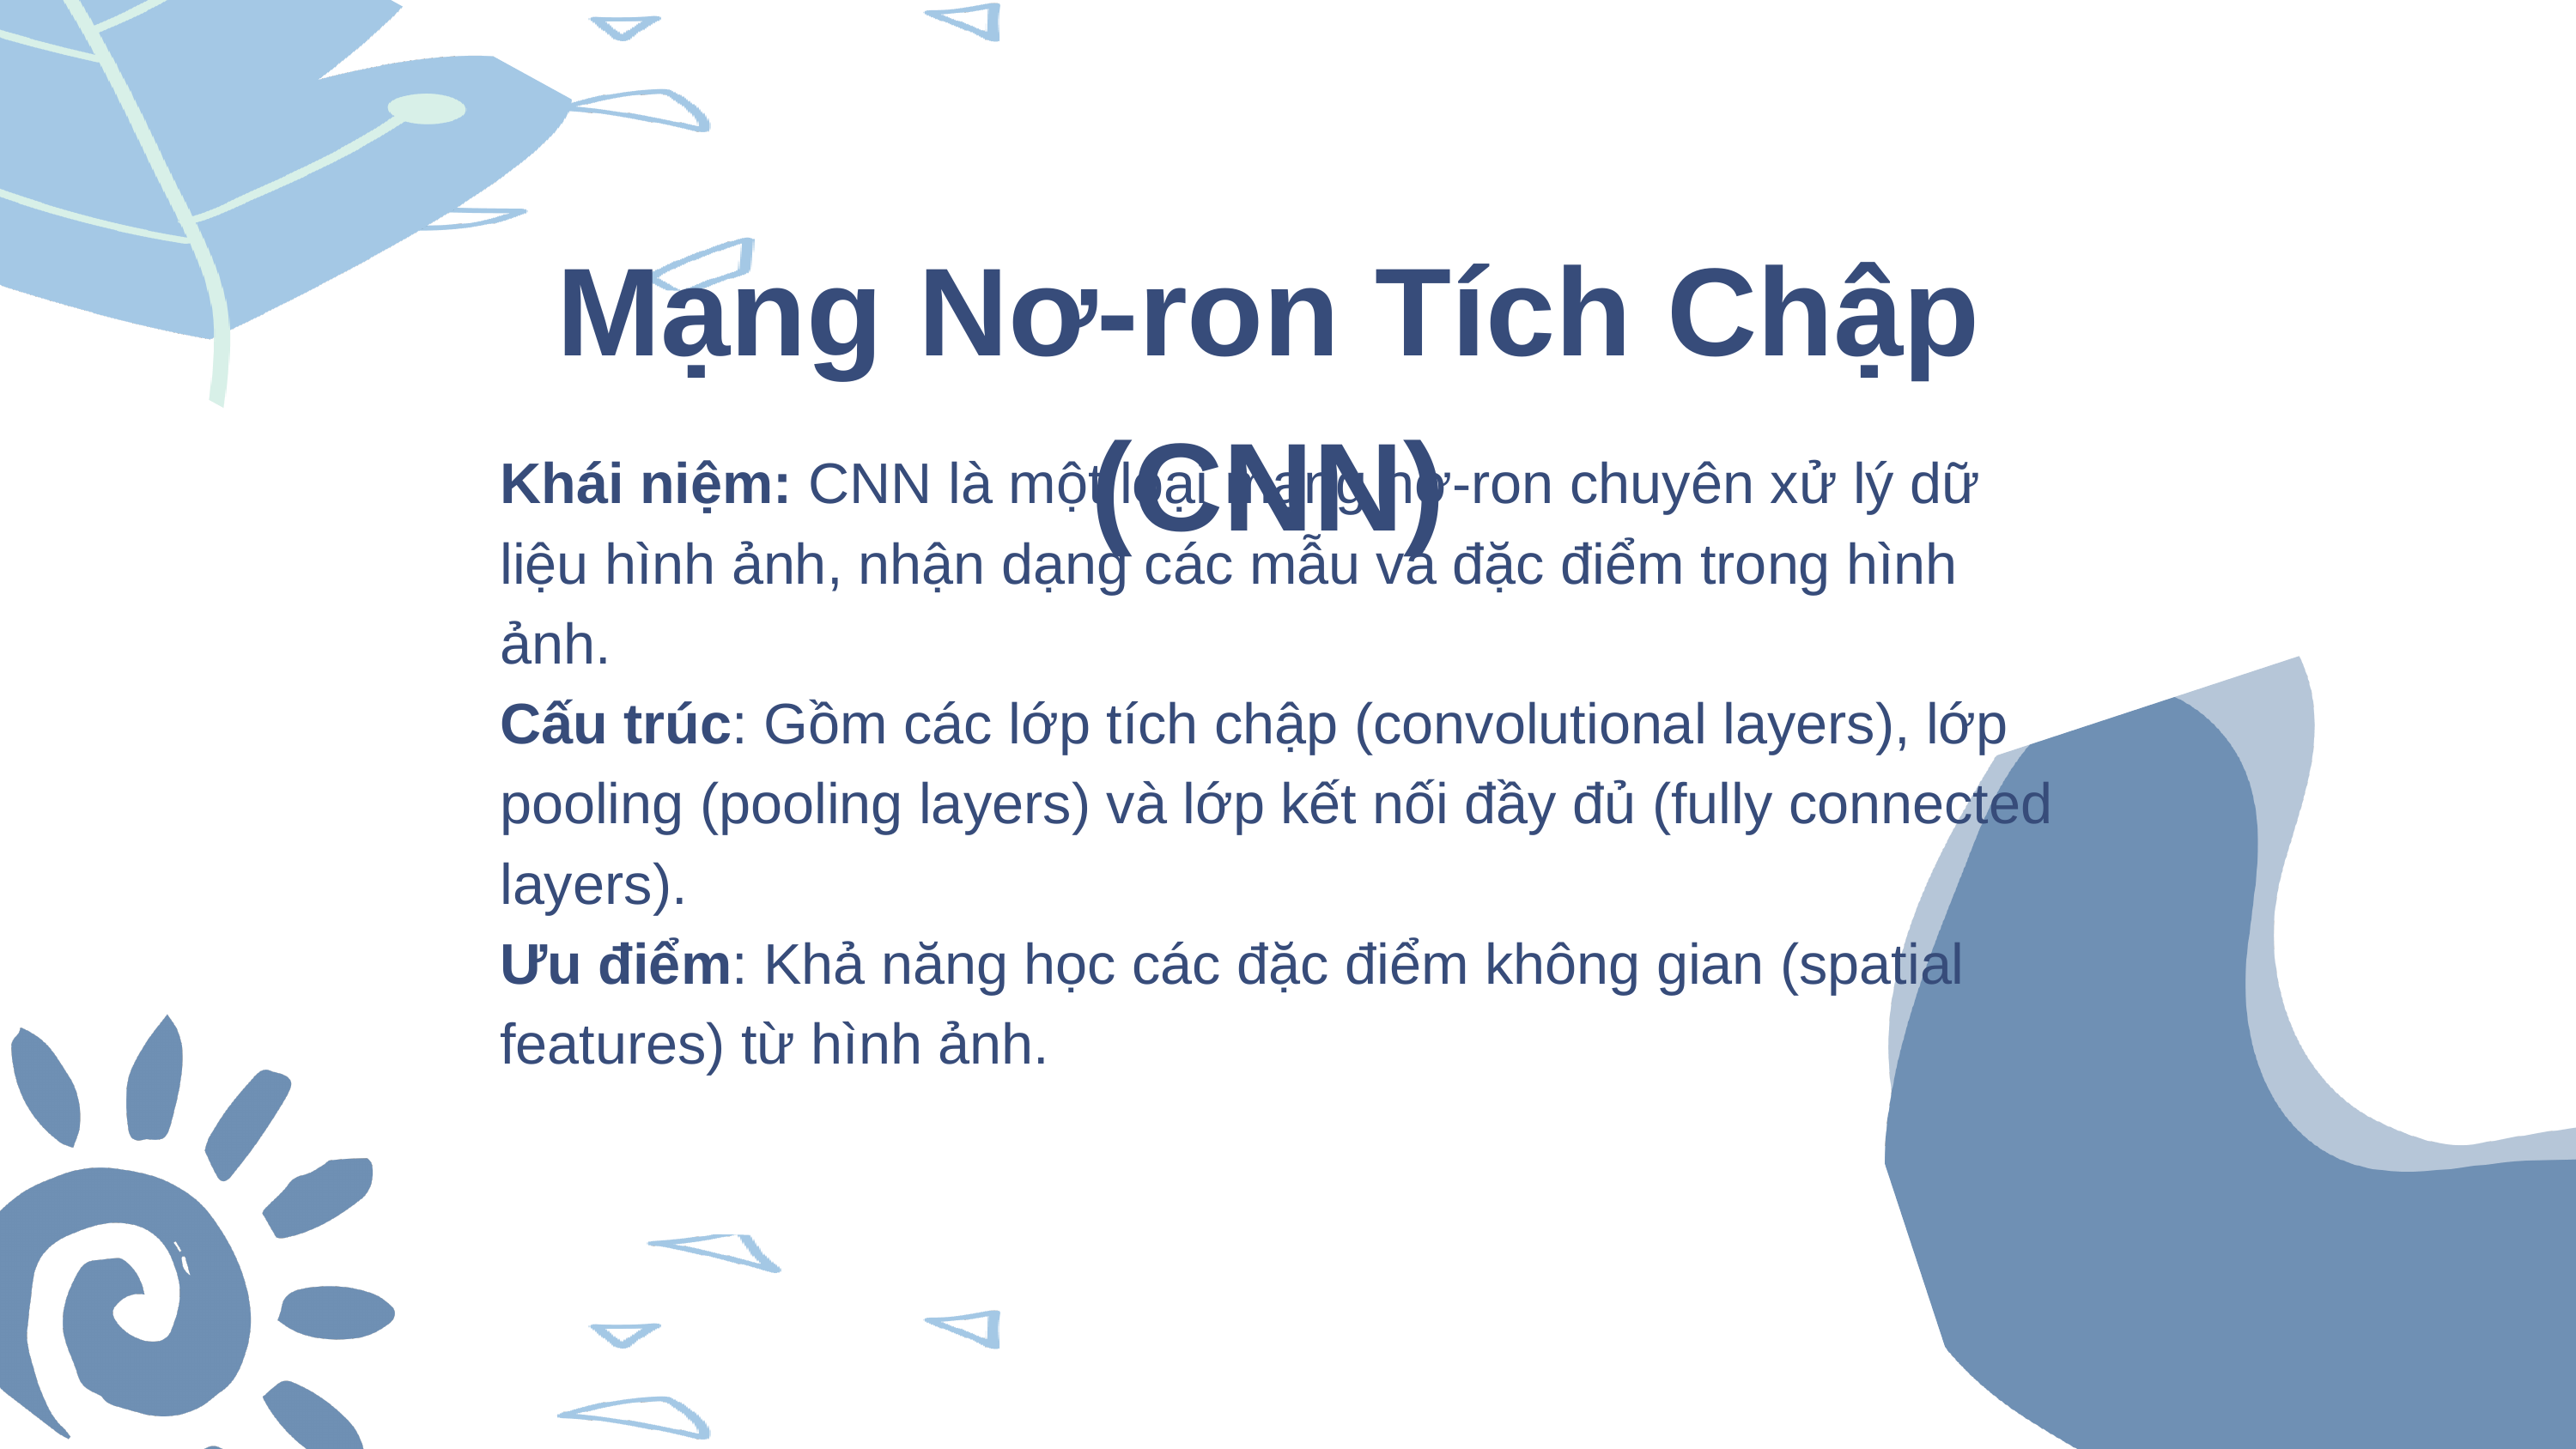

Mạng Nơ-ron Tích Chập (CNN)
Khái niệm: CNN là một loại mạng nơ-ron chuyên xử lý dữ liệu hình ảnh, nhận dạng các mẫu và đặc điểm trong hình ảnh.
Cấu trúc: Gồm các lớp tích chập (convolutional layers), lớp pooling (pooling layers) và lớp kết nối đầy đủ (fully connected layers).
Ưu điểm: Khả năng học các đặc điểm không gian (spatial features) từ hình ảnh.